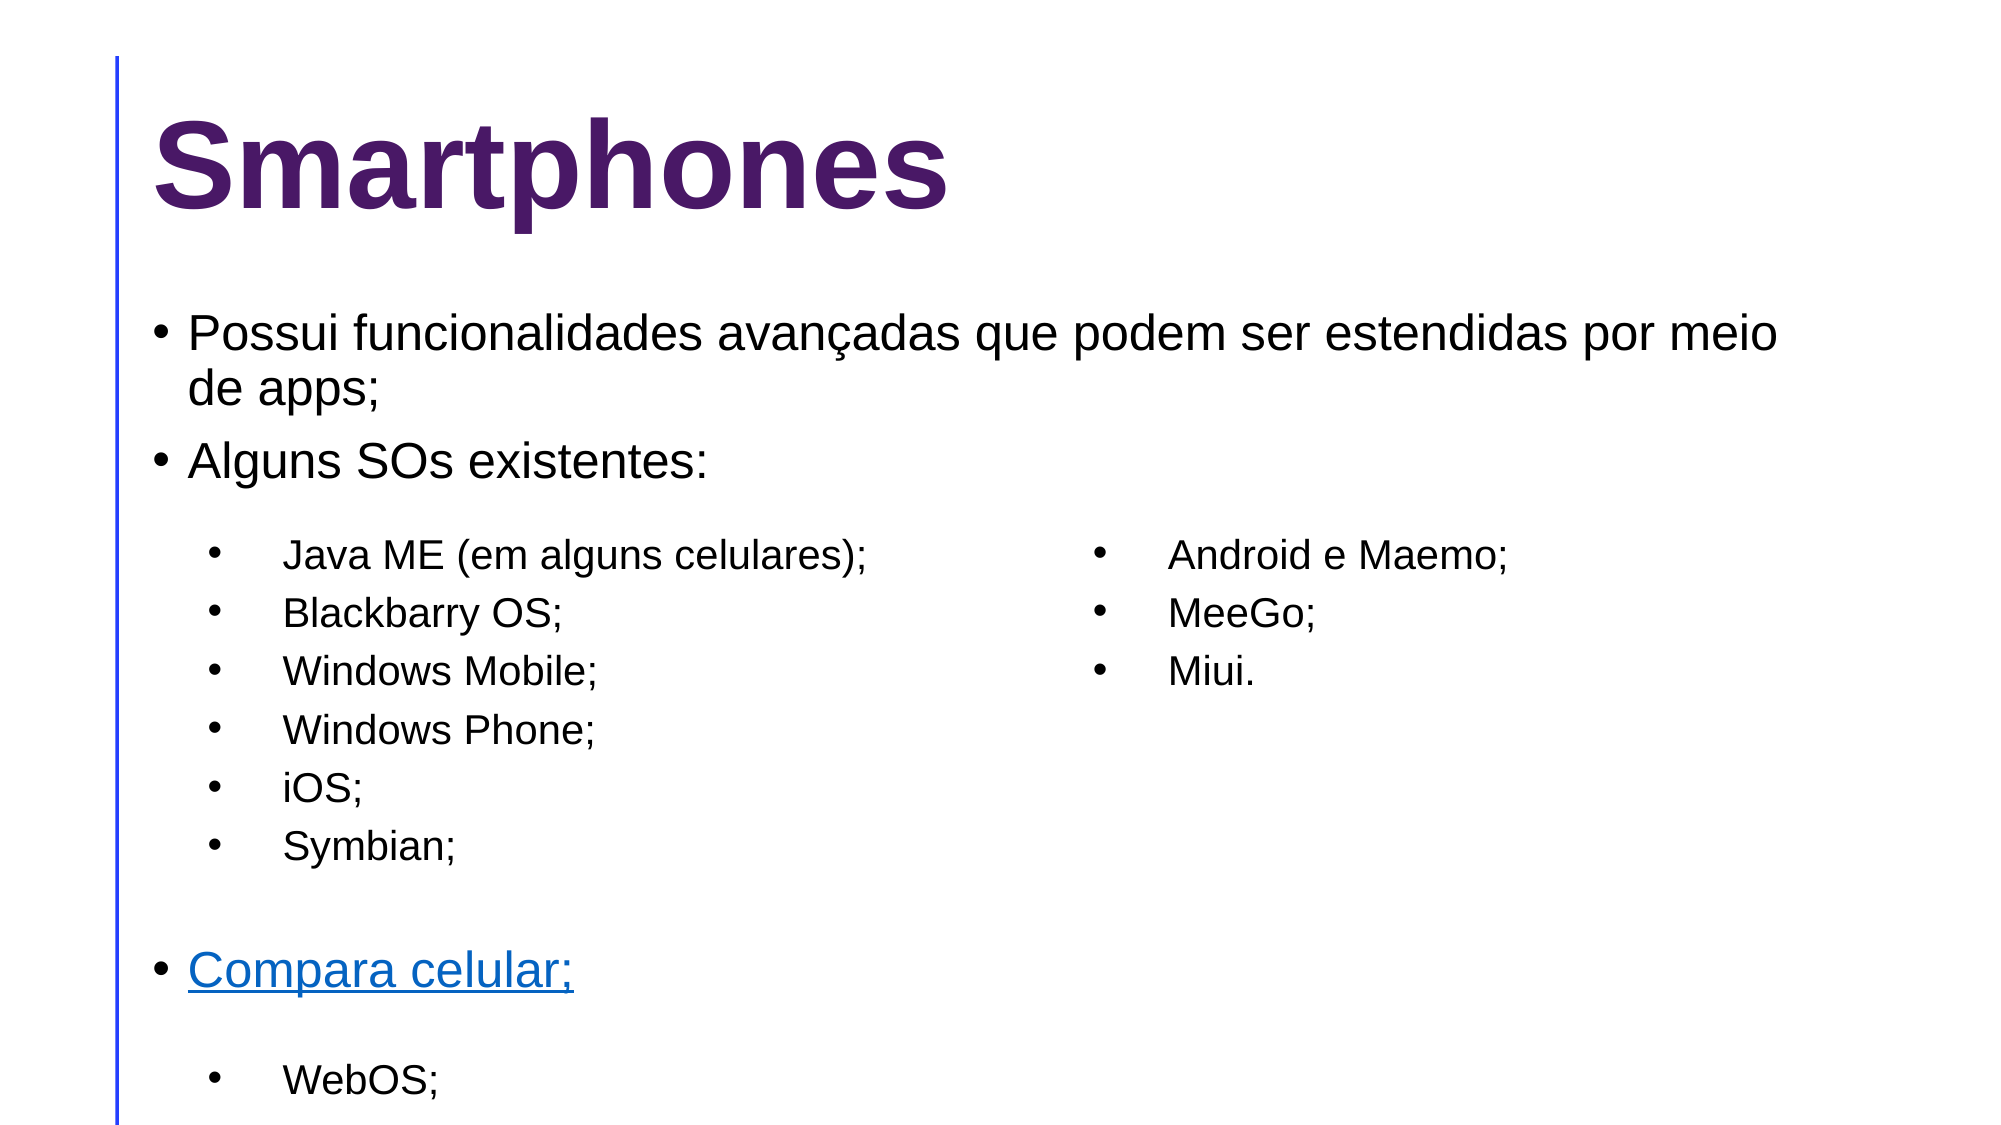

# Smartphones
Possui funcionalidades avançadas que podem ser estendidas por meio de apps;
Alguns SOs existentes:

Compara celular;
Java ME (em alguns celulares);
Blackbarry OS;
Windows Mobile;
Windows Phone;
iOS;
Symbian;

WebOS;
Android e Maemo;
MeeGo;
Miui.